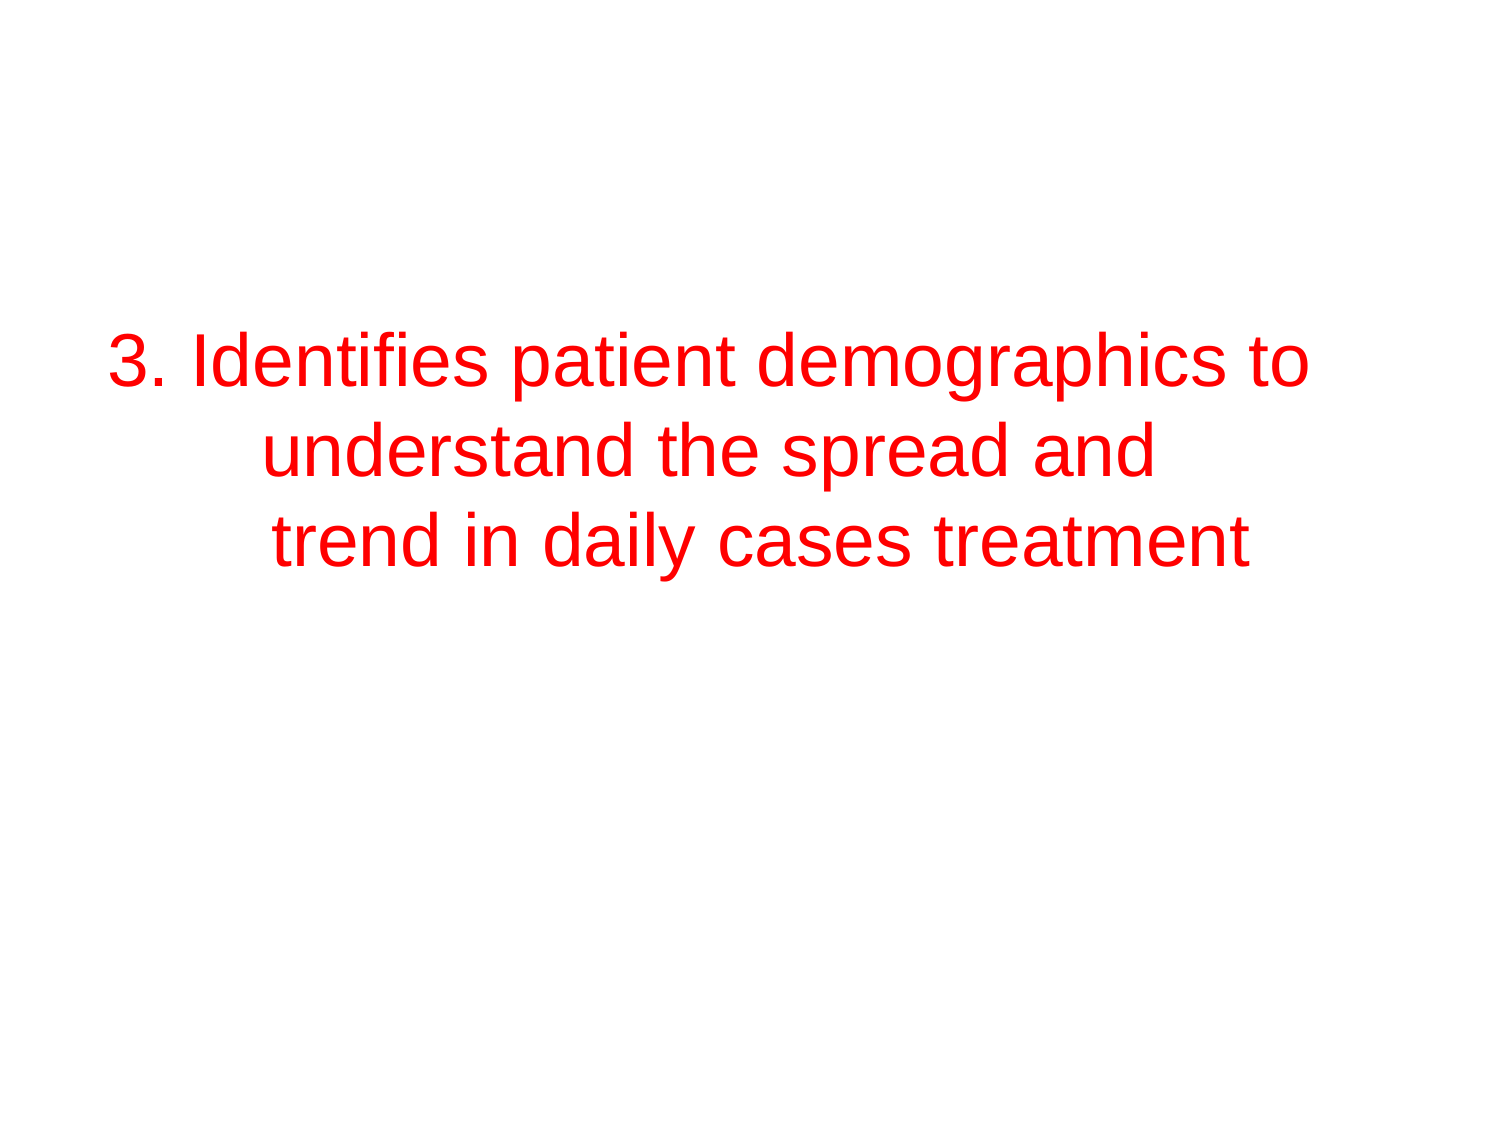

# 3. Identifies patient demographics to understand the spread and       trend in daily cases treatment